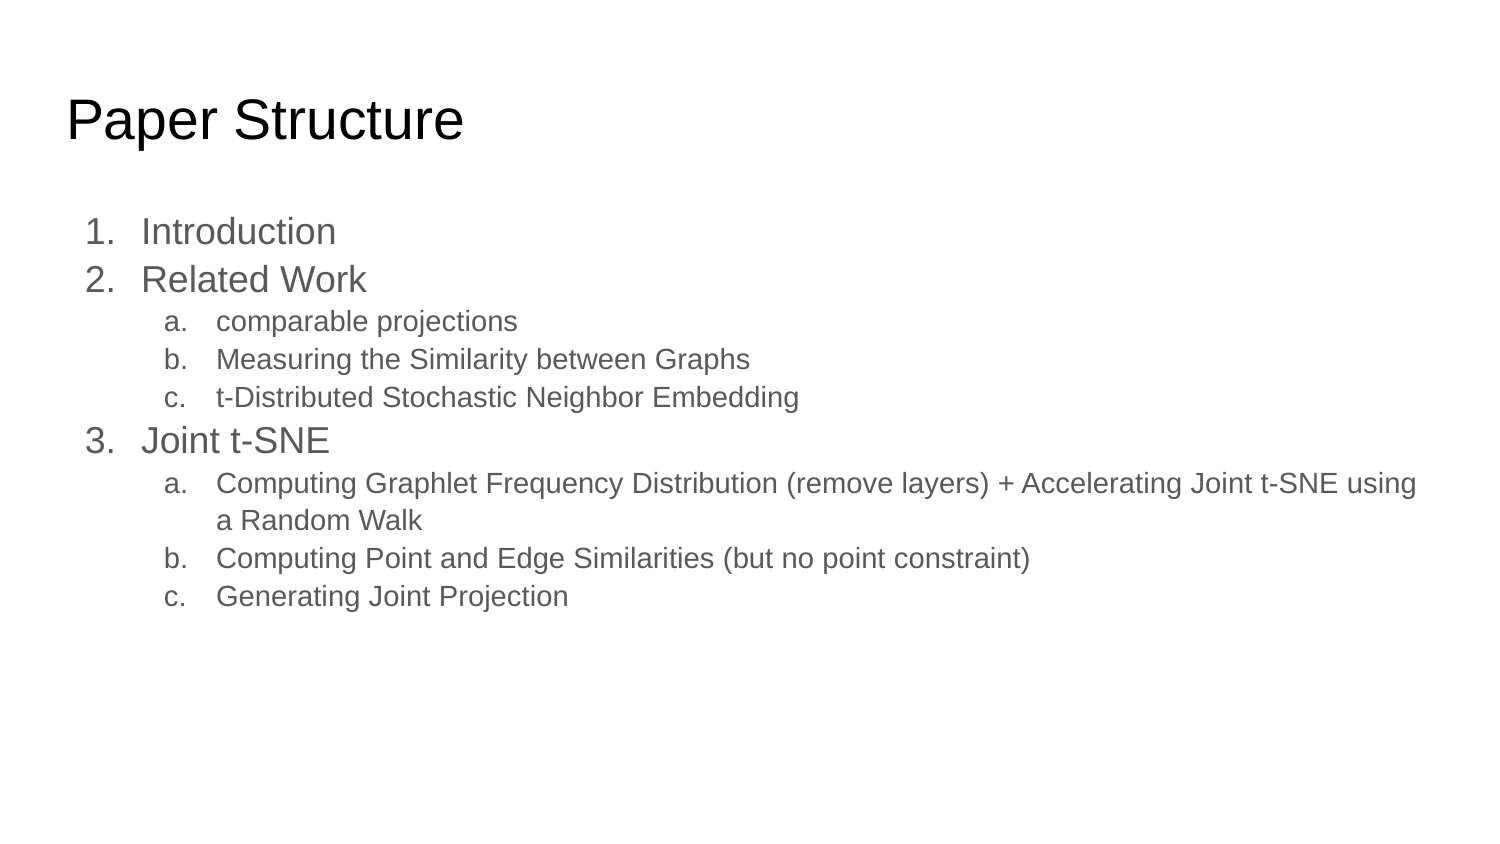

# Paper Structure
Introduction
Related Work
comparable projections
Measuring the Similarity between Graphs
t-Distributed Stochastic Neighbor Embedding
Joint t-SNE
Computing Graphlet Frequency Distribution (remove layers) + Accelerating Joint t-SNE using a Random Walk
Computing Point and Edge Similarities (but no point constraint)
Generating Joint Projection